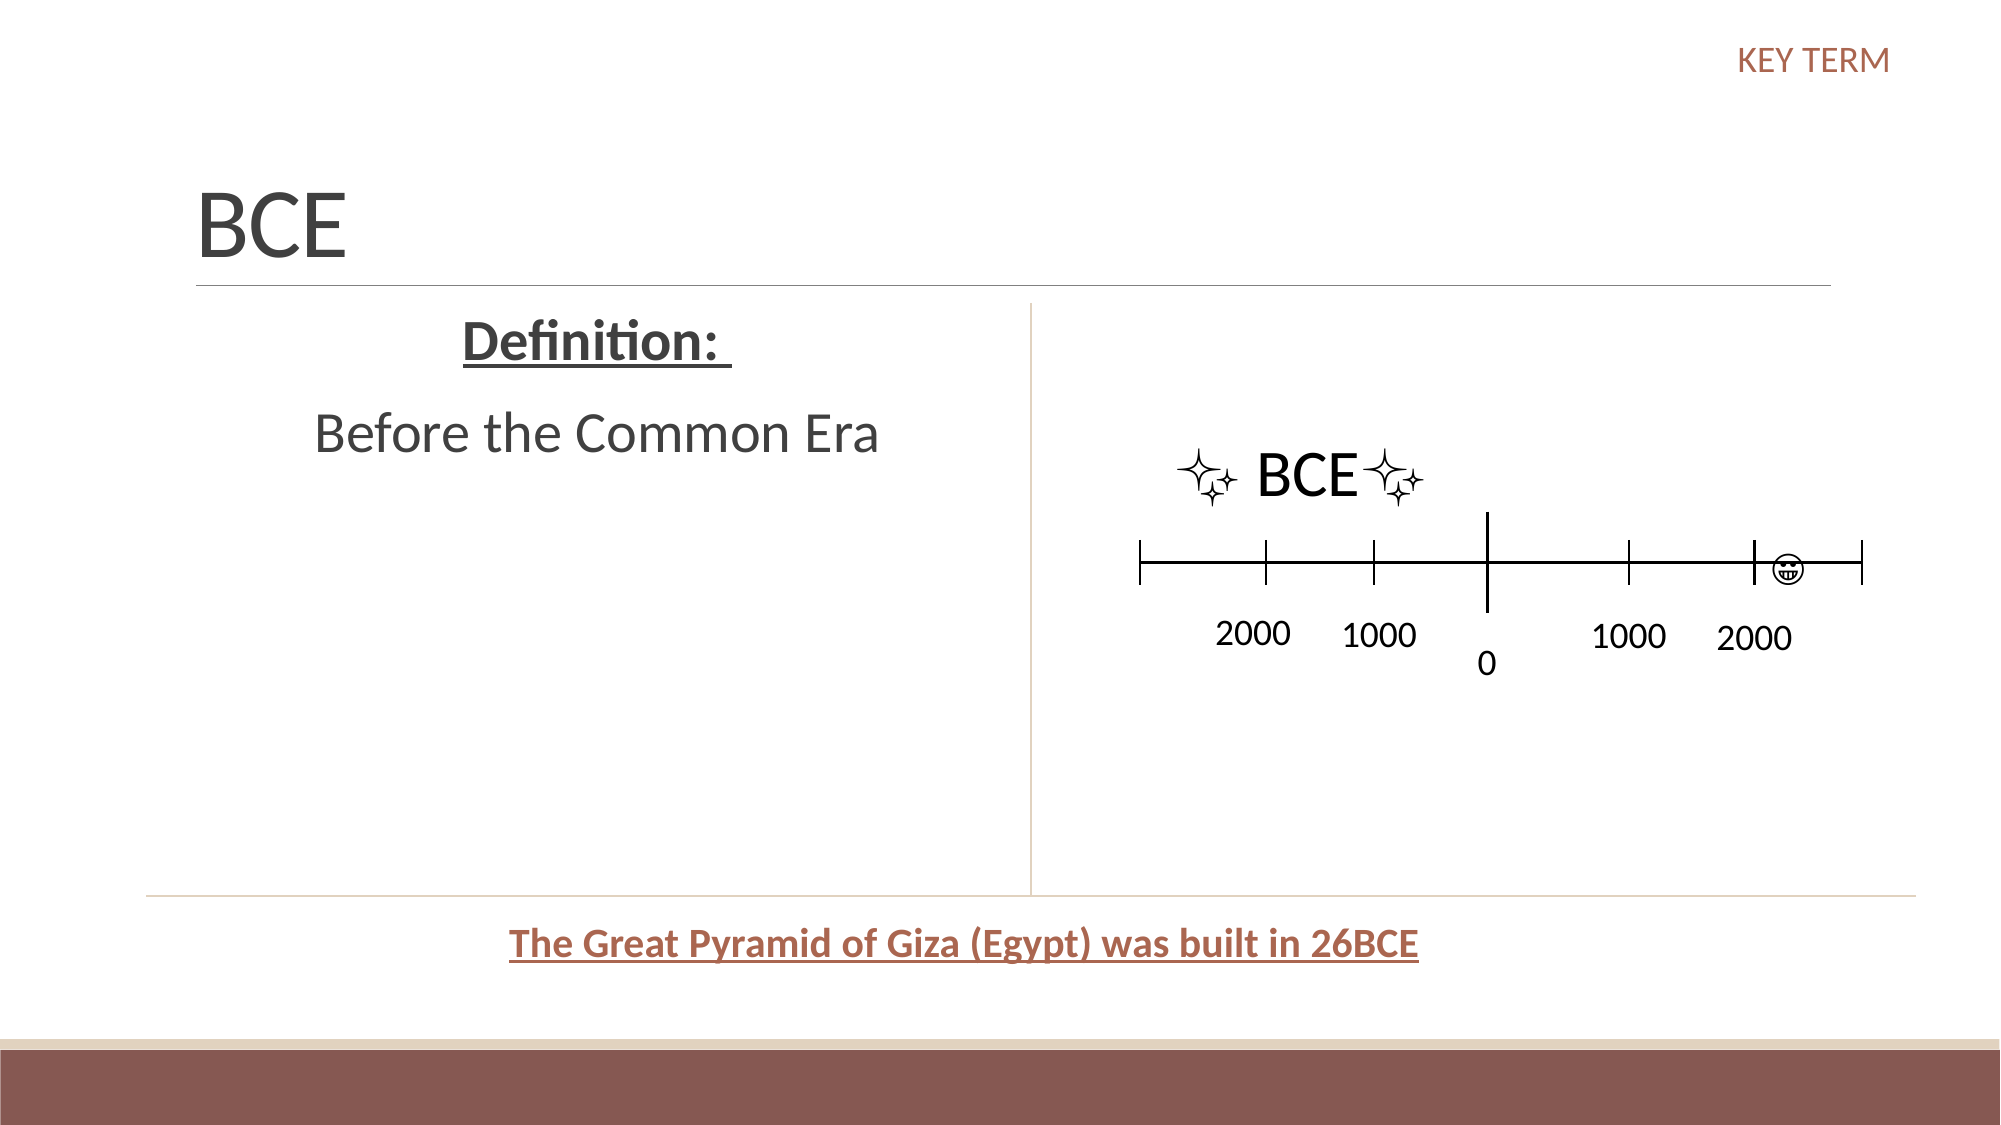

KEY TERM
# BCE
Definition:
Before the Common Era

✨ BCE✨
😀
2000
1000
1000
2000
0
The Great Pyramid of Giza (Egypt) was built in 26BCE